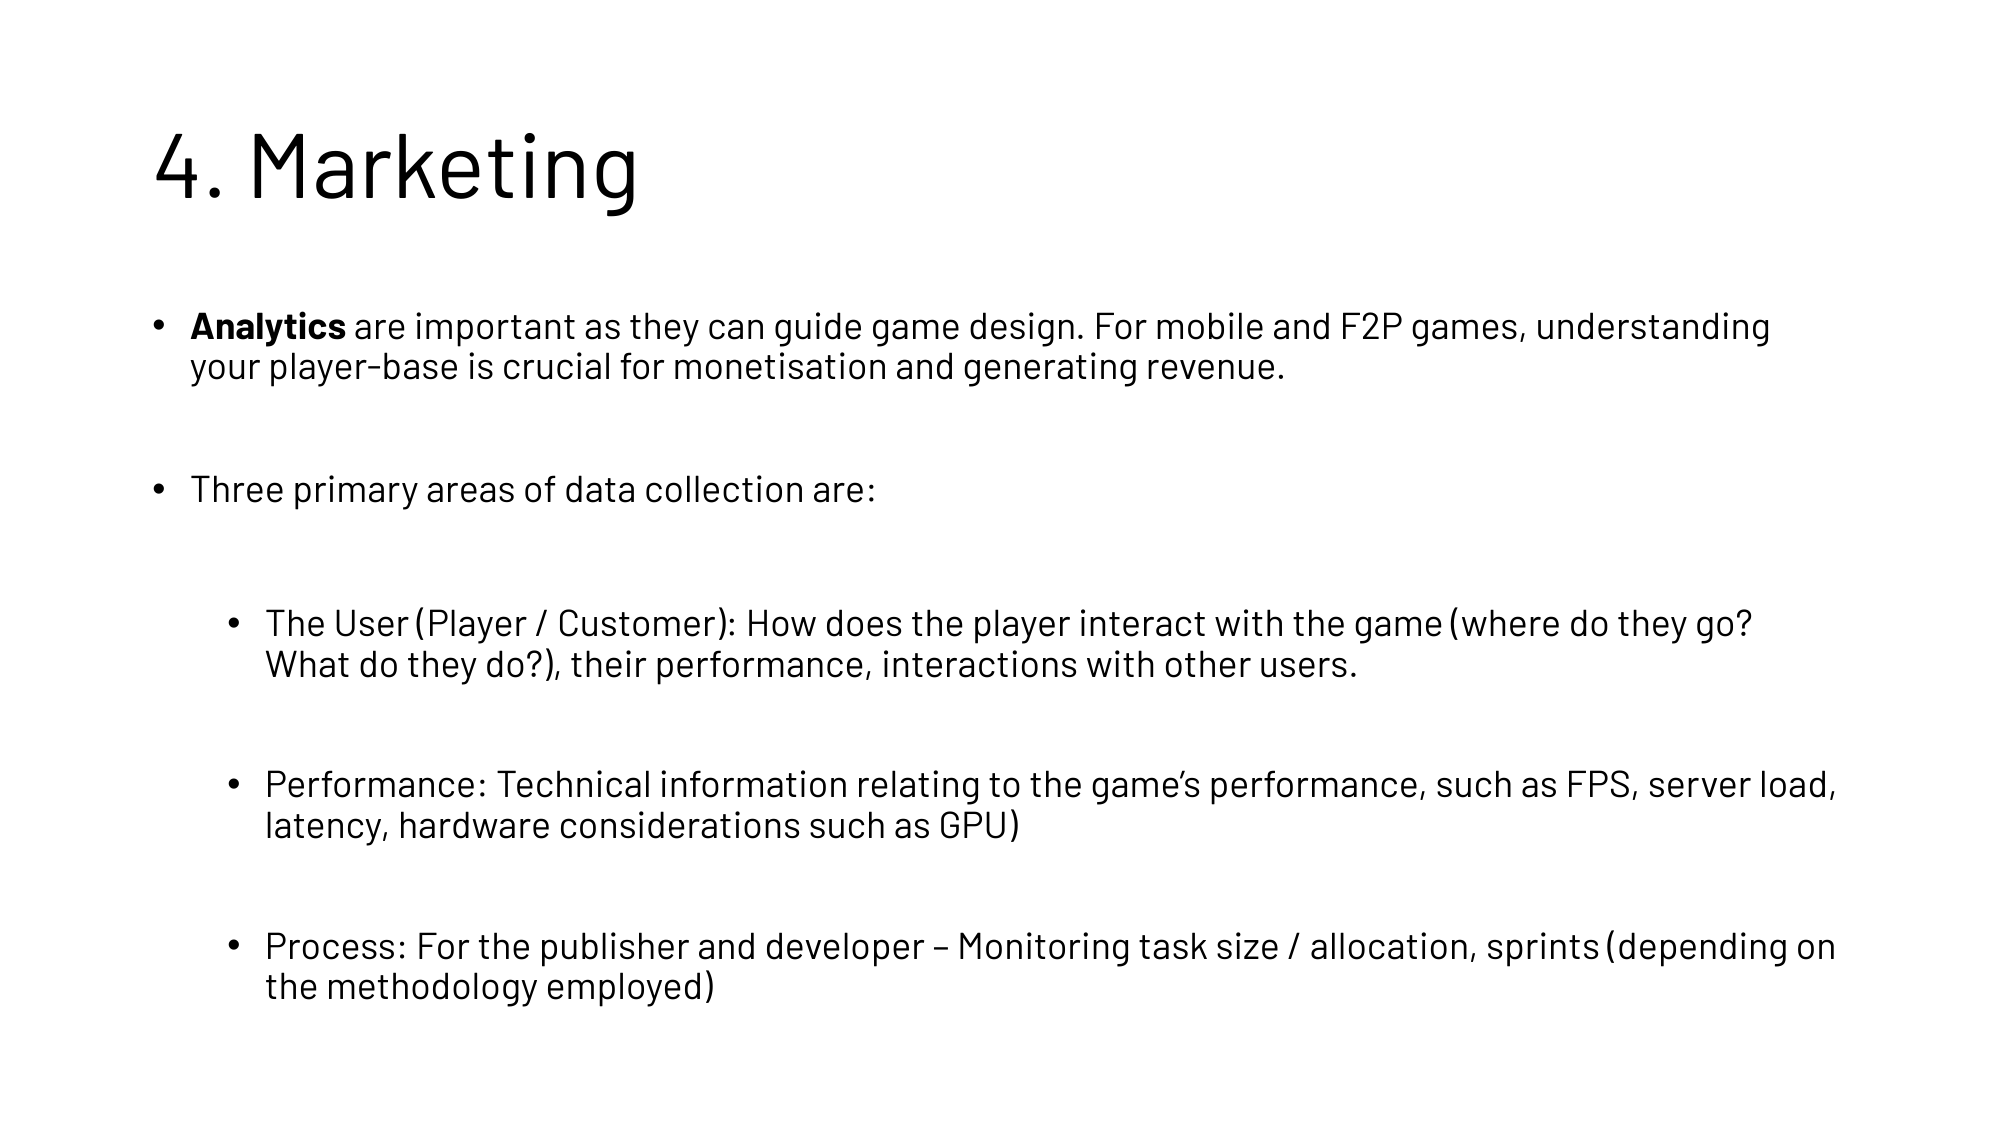

# 4. Marketing
Analytics are important as they can guide game design. For mobile and F2P games, understanding your player-base is crucial for monetisation and generating revenue.

Three primary areas of data collection are:

The User (Player / Customer): How does the player interact with the game (where do they go? What do they do?), their performance, interactions with other users.

Performance: Technical information relating to the game’s performance, such as FPS, server load, latency, hardware considerations such as GPU)

Process: For the publisher and developer – Monitoring task size / allocation, sprints (depending on the methodology employed)